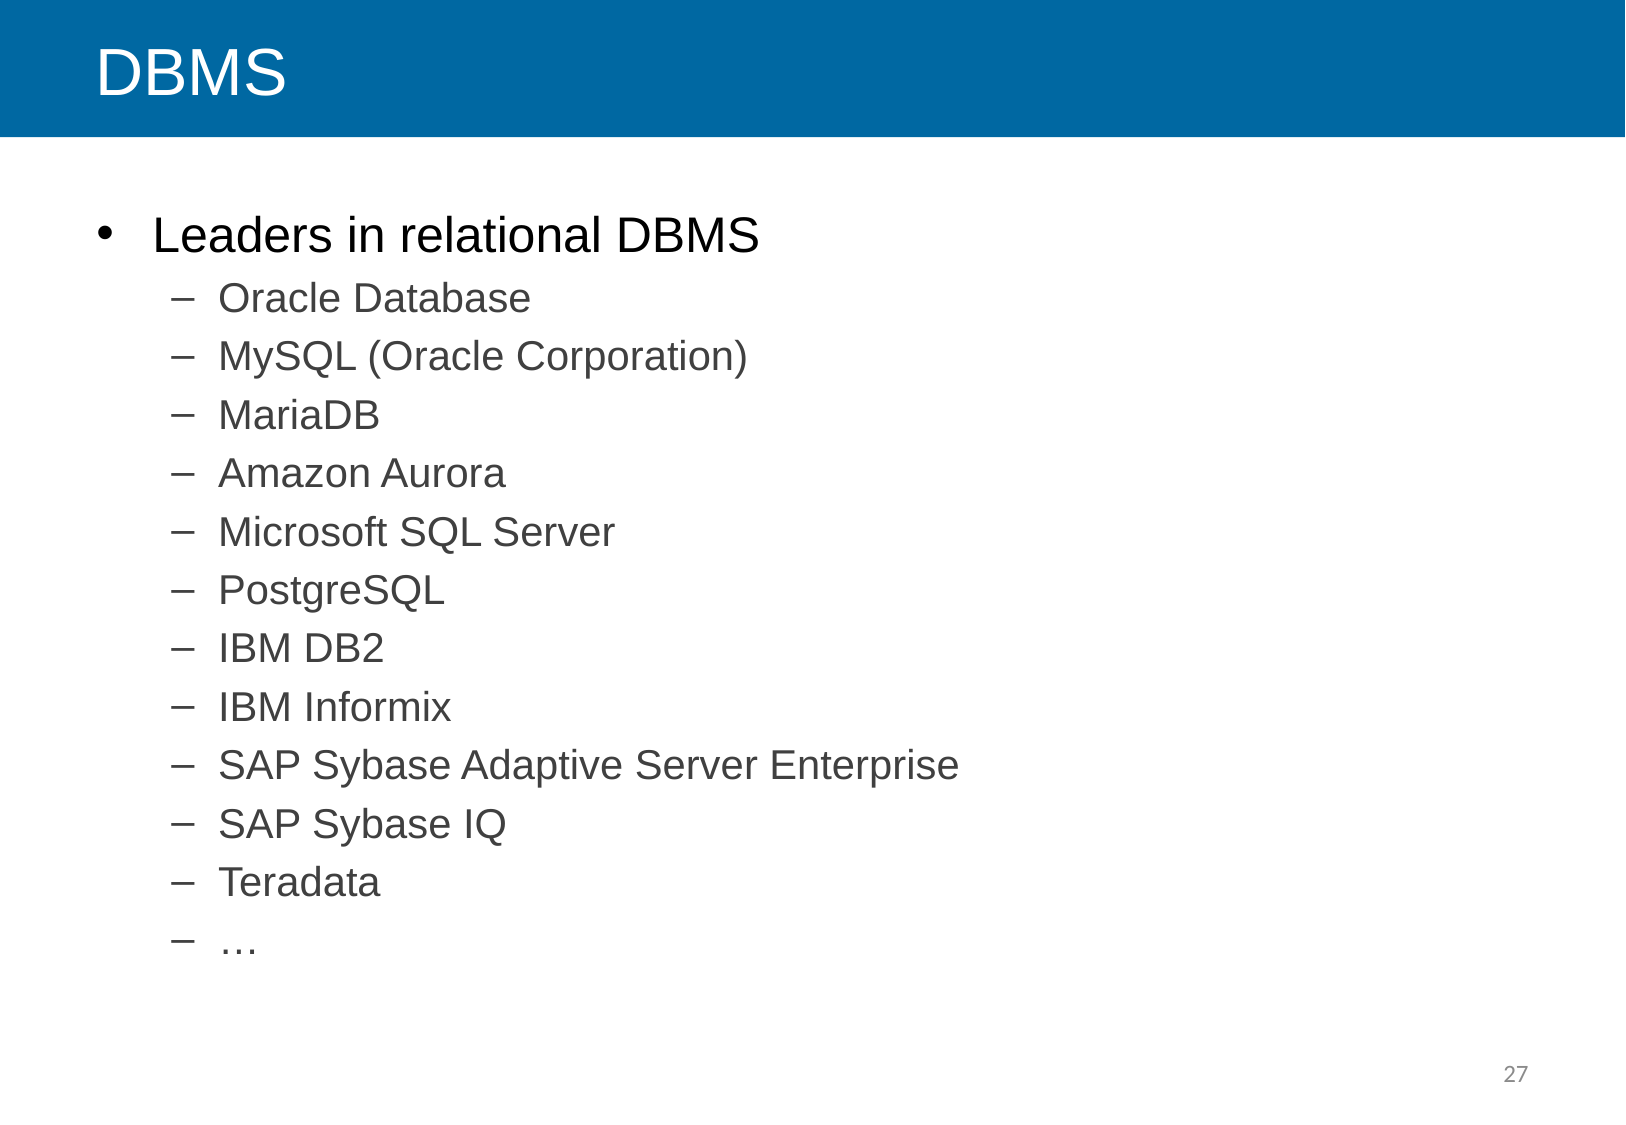

# DBMS
Leaders in relational DBMS
Oracle Database
MySQL (Oracle Corporation)
MariaDB
Amazon Aurora
Microsoft SQL Server
PostgreSQL
IBM DB2
IBM Informix
SAP Sybase Adaptive Server Enterprise
SAP Sybase IQ
Teradata
…
27